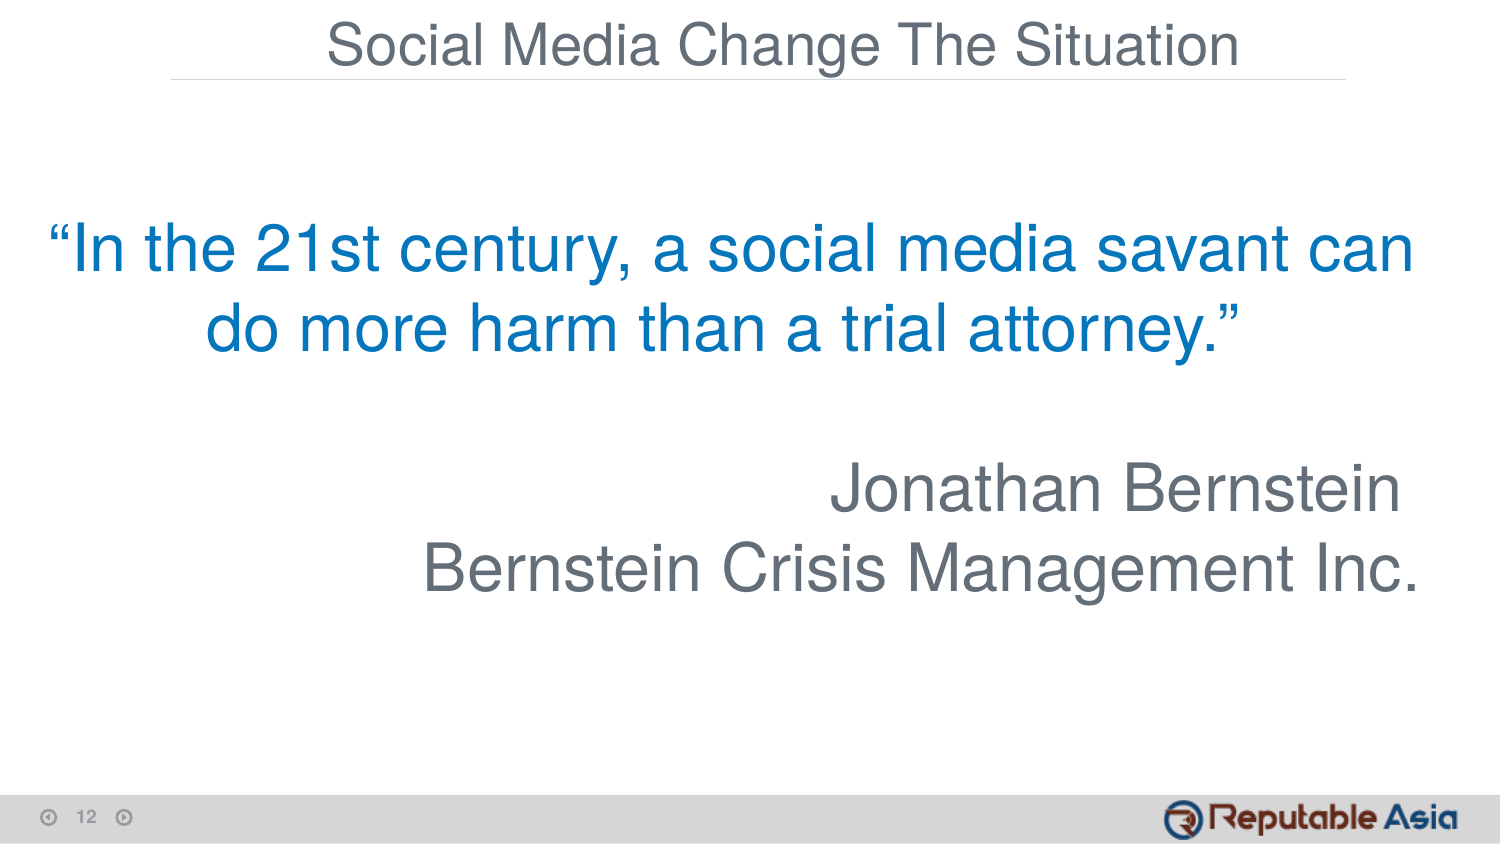

Social Media Change The Situation

“In the 21st century, a social media savant can do more harm than a trial attorney.”

Jonathan Bernstein
Bernstein Crisis Management Inc.
12